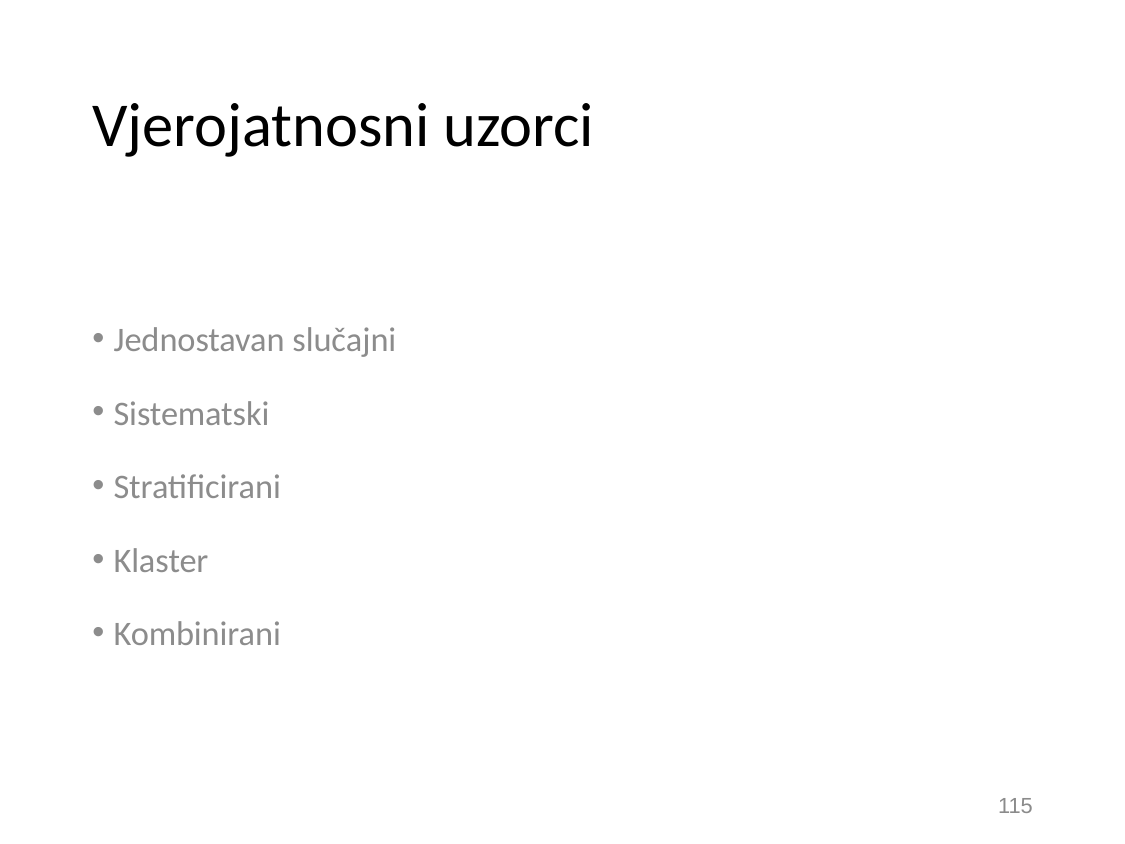

# Vjerojatnosni uzorci

Jednostavan slučajni
Sistematski
Stratificirani
Klaster
Kombinirani

115